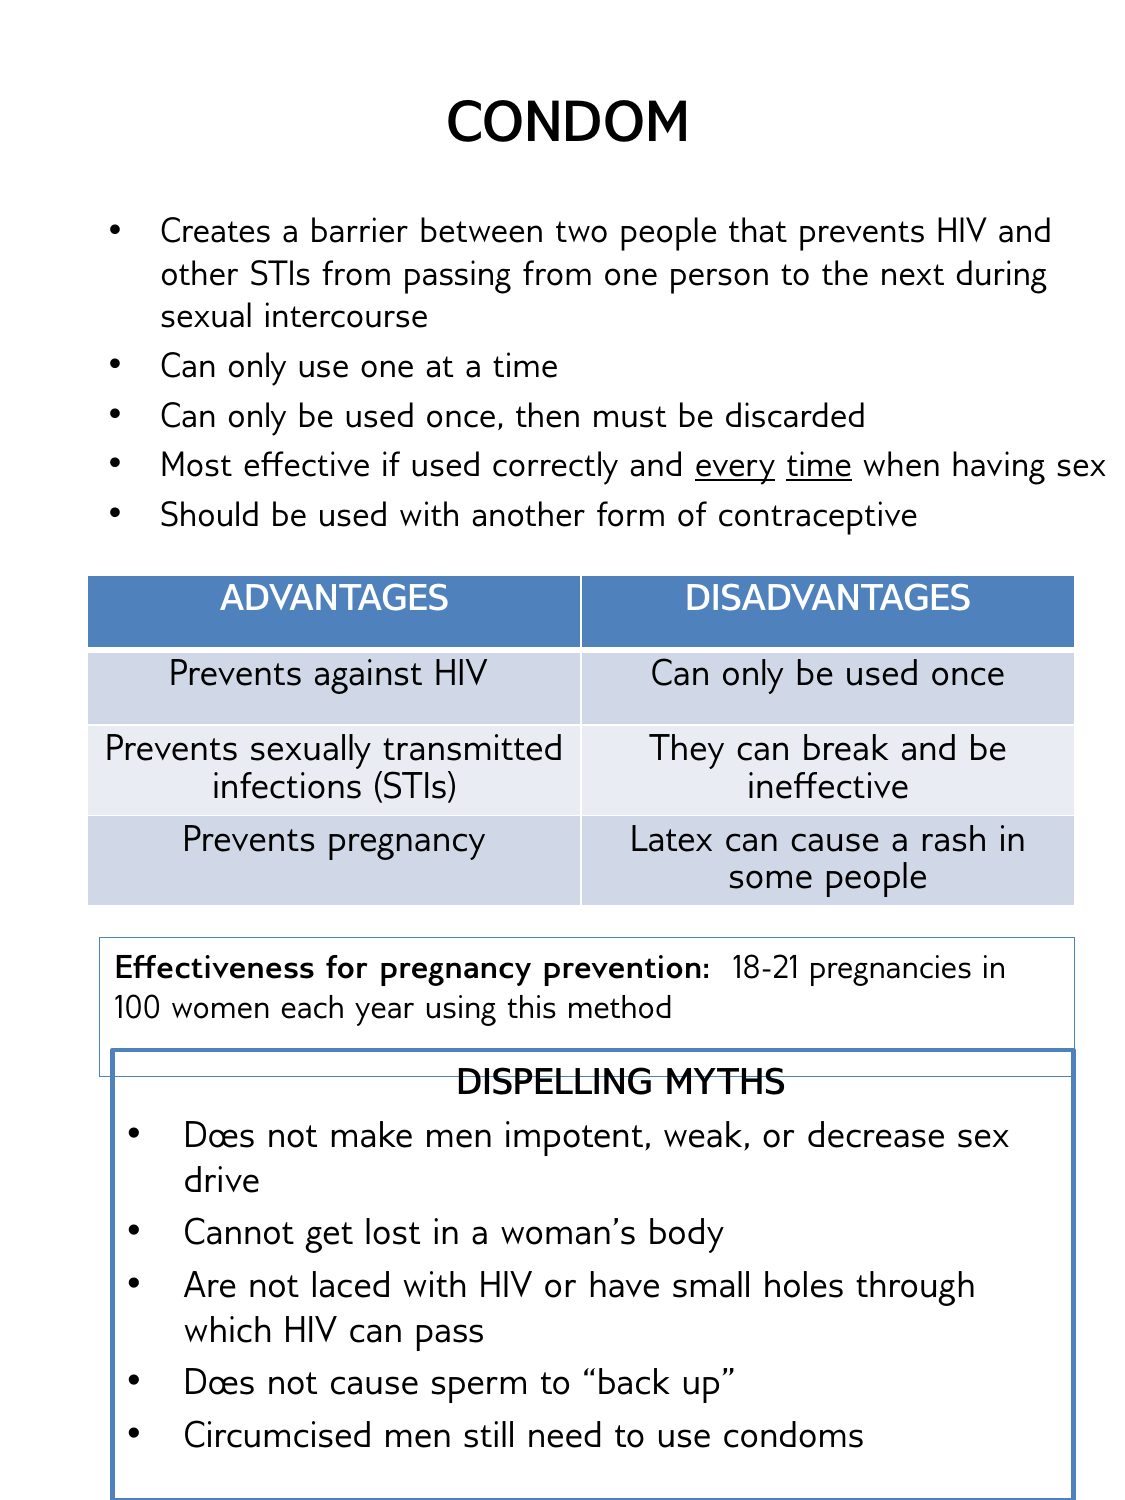

# condom
Creates a barrier between two people that prevents HIV and other STIs from passing from one person to the next during sexual intercourse
Can only use one at a time
Can only be used once, then must be discarded
Most effective if used correctly and every time when having sex
Should be used with another form of contraceptive
| ADVANTAGES | DISADVANTAGES |
| --- | --- |
| Prevents against HIV | Can only be used once |
| Prevents sexually transmitted infections (STIs) | They can break and be ineffective |
| Prevents pregnancy | Latex can cause a rash in some people |
Effectiveness for pregnancy prevention:  18-21 pregnancies in 100 women each year using this method

	DISPELLING MYTHS
Does not make men impotent, weak, or decrease sex drive
Cannot get lost in a woman’s body
Are not laced with HIV or have small holes through which HIV can pass
Does not cause sperm to “back up”
Circumcised men still need to use condoms